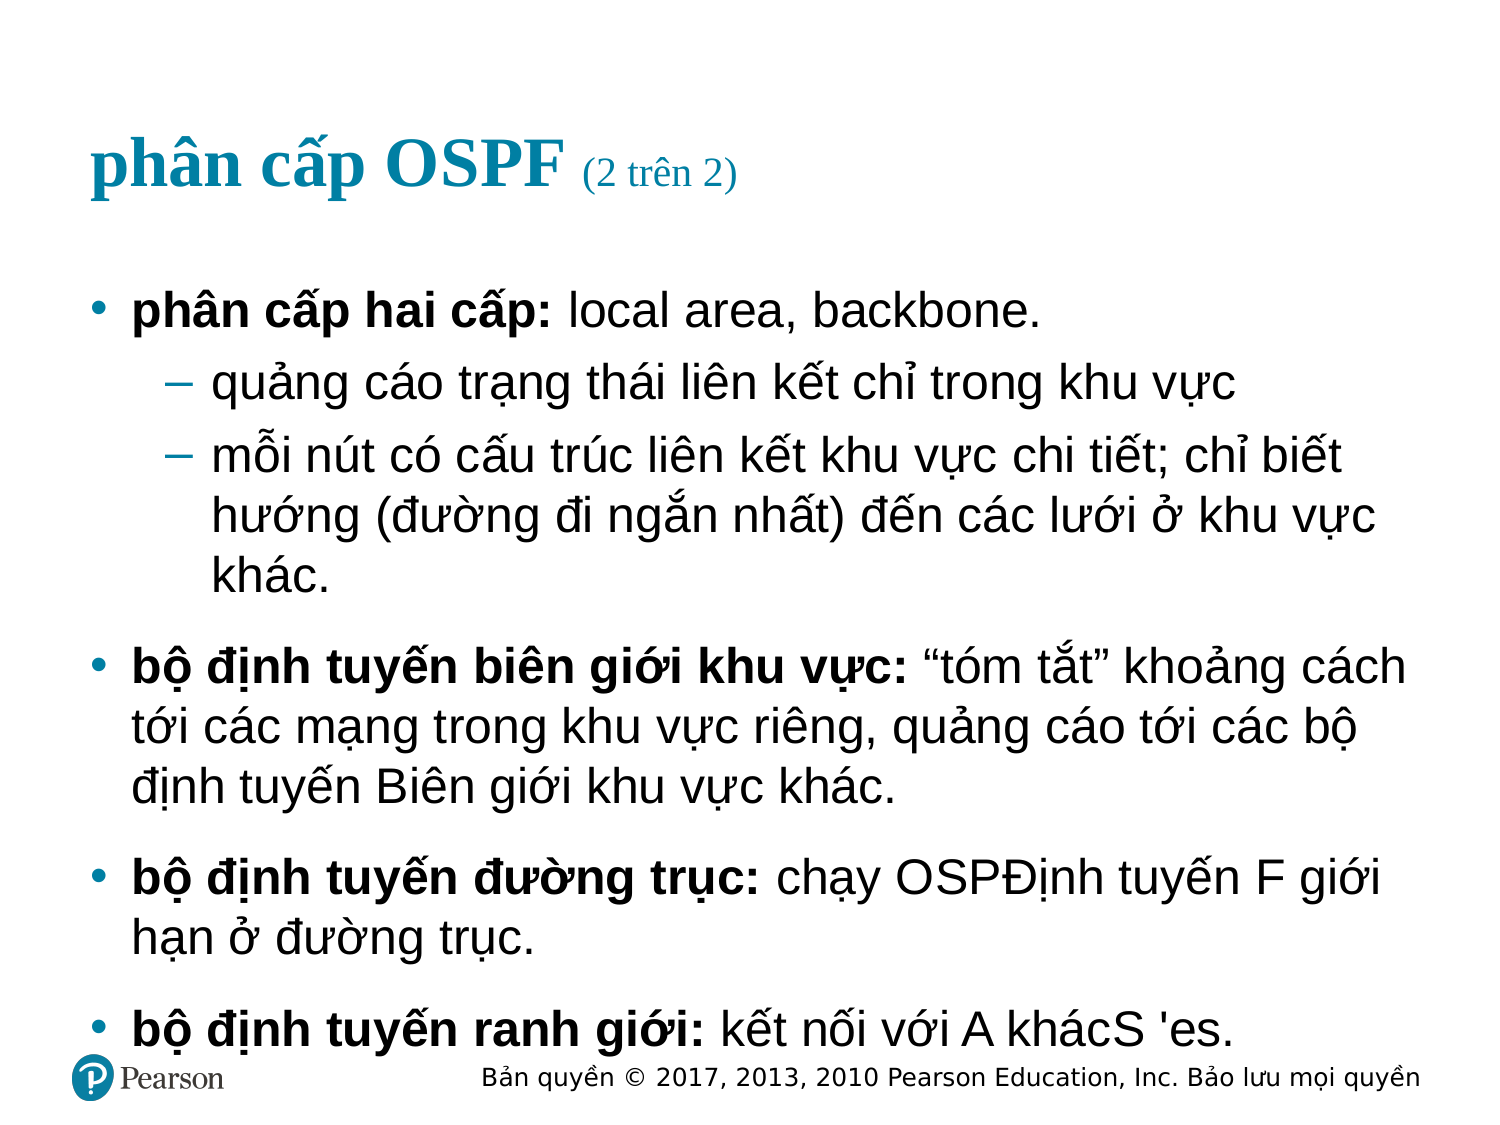

# phân cấp O S P F (2 trên 2)
phân cấp hai cấp: local area, backbone.
quảng cáo trạng thái liên kết chỉ trong khu vực
mỗi nút có cấu trúc liên kết khu vực chi tiết; chỉ biết hướng (đường đi ngắn nhất) đến các lưới ở khu vực khác.
bộ định tuyến biên giới khu vực: “tóm tắt” khoảng cách tới các mạng trong khu vực riêng, quảng cáo tới các bộ định tuyến Biên giới khu vực khác.
bộ định tuyến đường trục: chạy O S P Định tuyến F giới hạn ở đường trục.
bộ định tuyến ranh giới: kết nối với A khác S 'es.